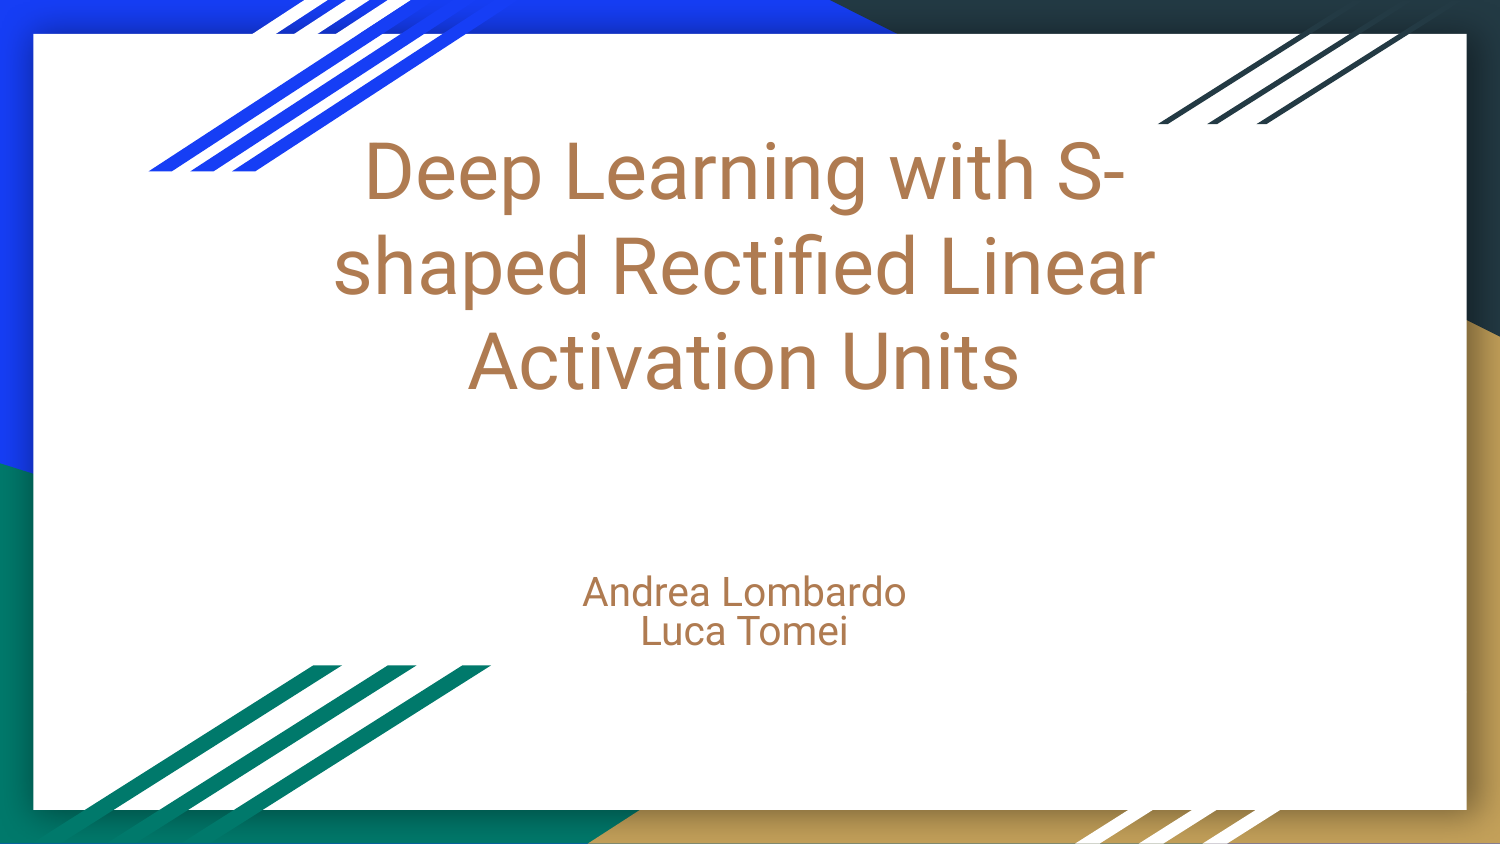

# Deep Learning with S-shaped Rectified Linear Activation Units
Andrea Lombardo
Luca Tomei